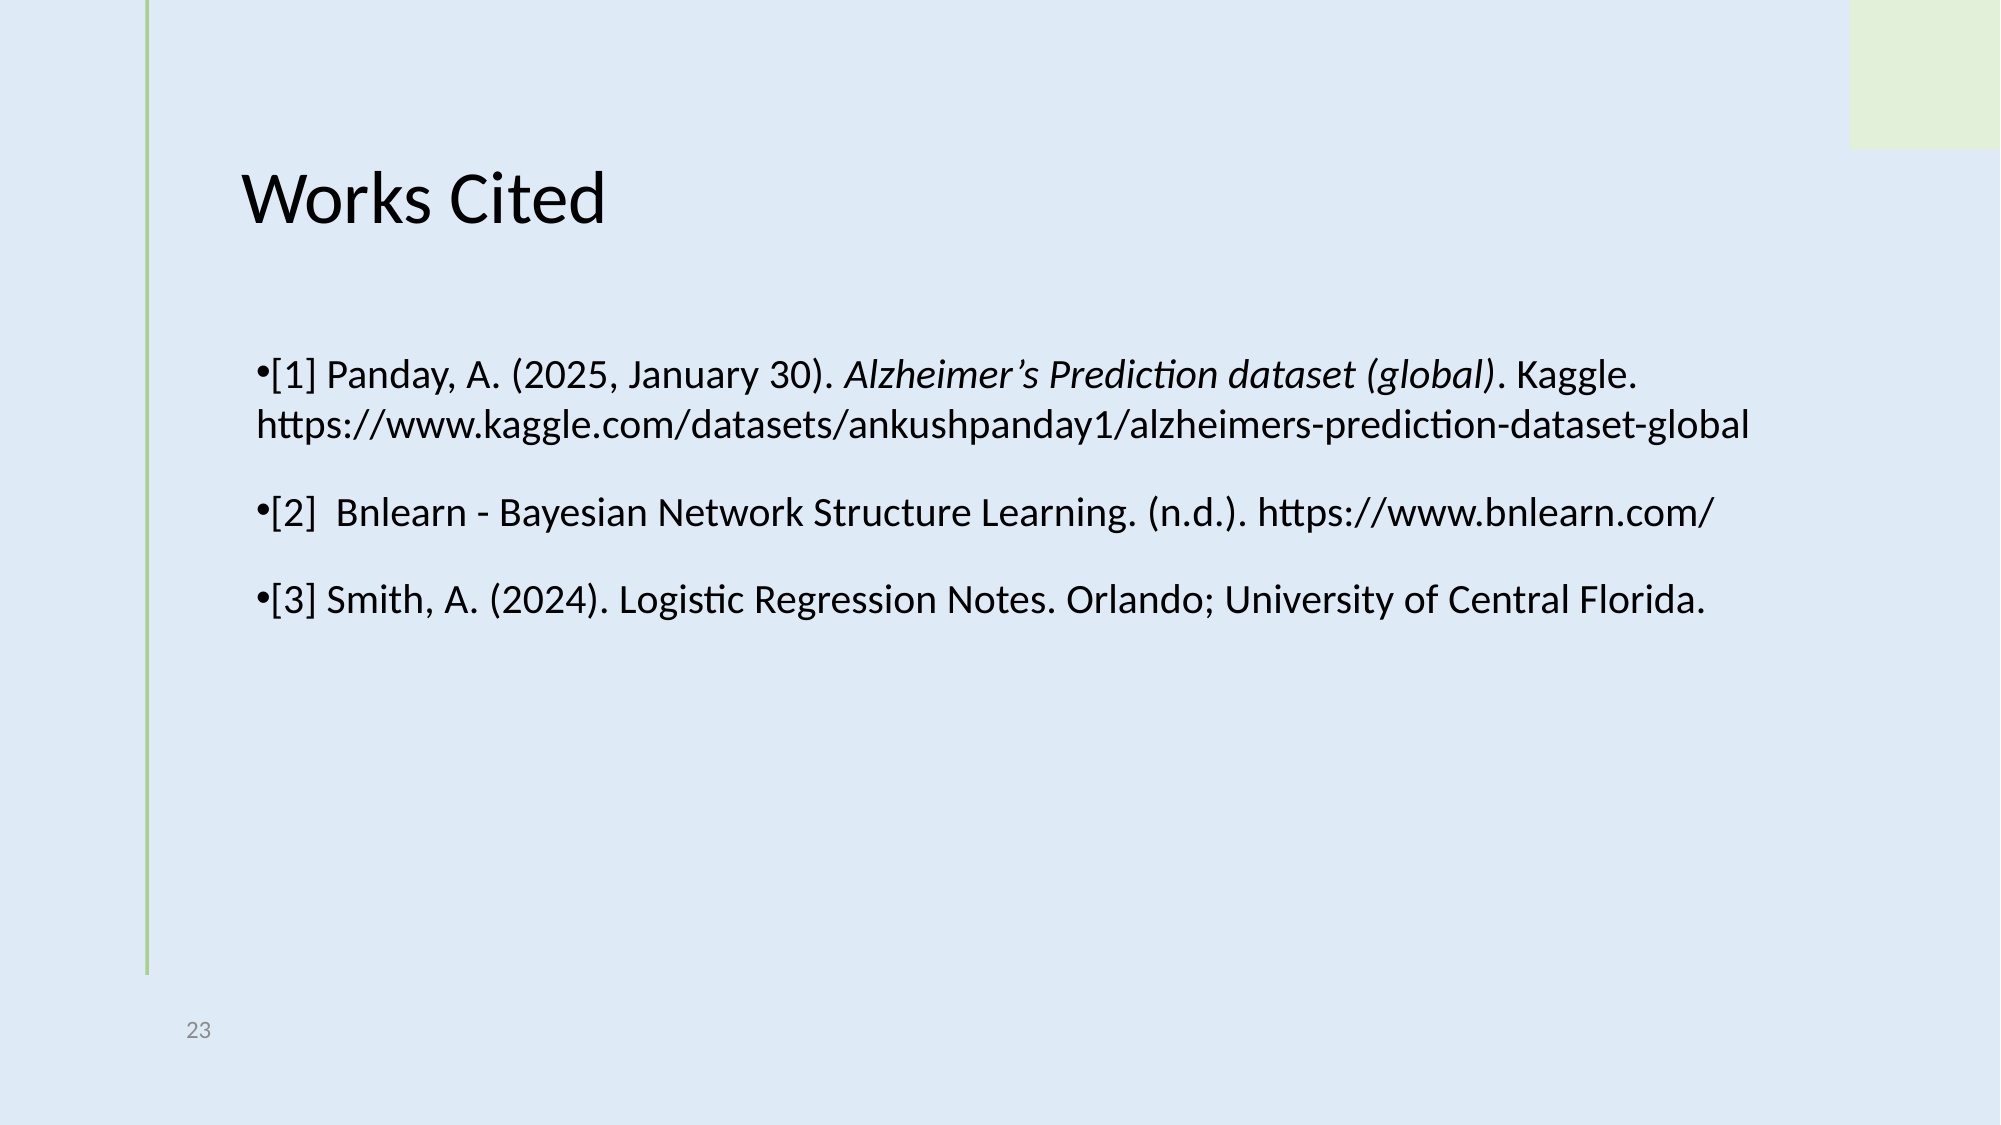

# Works Cited
[1] Panday, A. (2025, January 30). Alzheimer’s Prediction dataset (global). Kaggle. https://www.kaggle.com/datasets/ankushpanday1/alzheimers-prediction-dataset-global
[2]  Bnlearn - Bayesian Network Structure Learning. (n.d.). https://www.bnlearn.com/
[3] Smith, A. (2024). Logistic Regression Notes. Orlando; University of Central Florida.

23